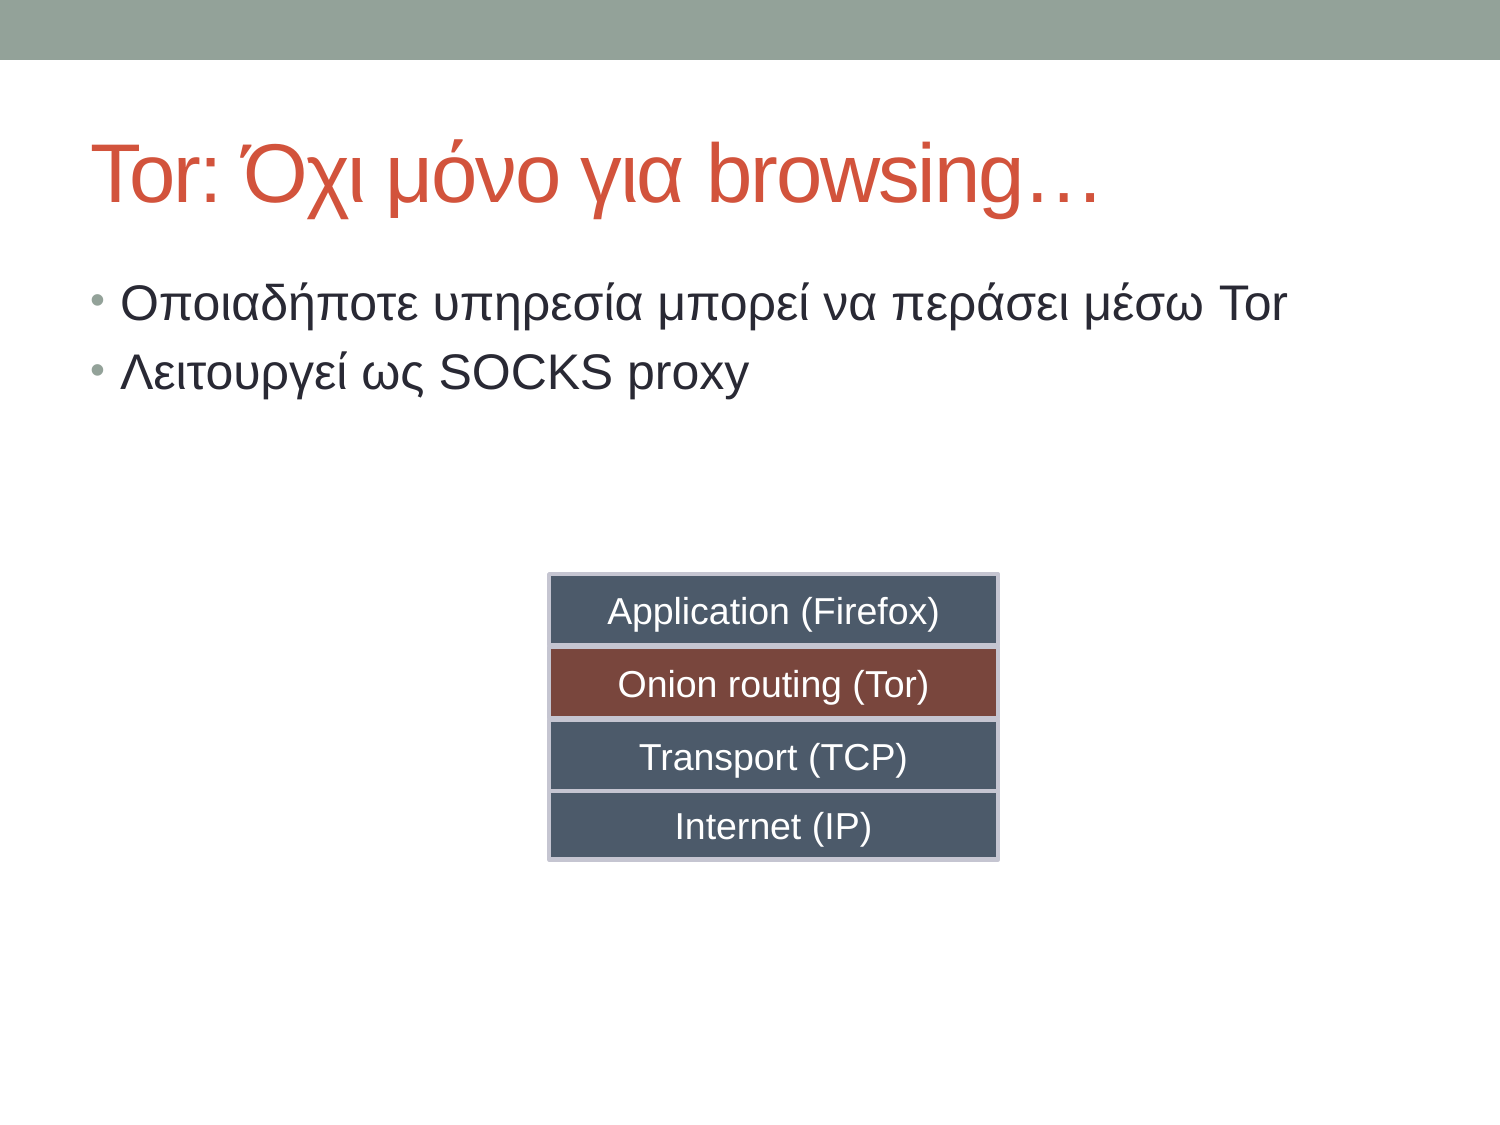

# Tor: Όχι μόνο για browsing…
Οποιαδήποτε υπηρεσία μπορεί να περάσει μέσω Tor
Λειτουργεί ως SOCKS proxy
Application (Firefox)
Onion routing (Tor)
Transport (TCP)
Internet (IP)